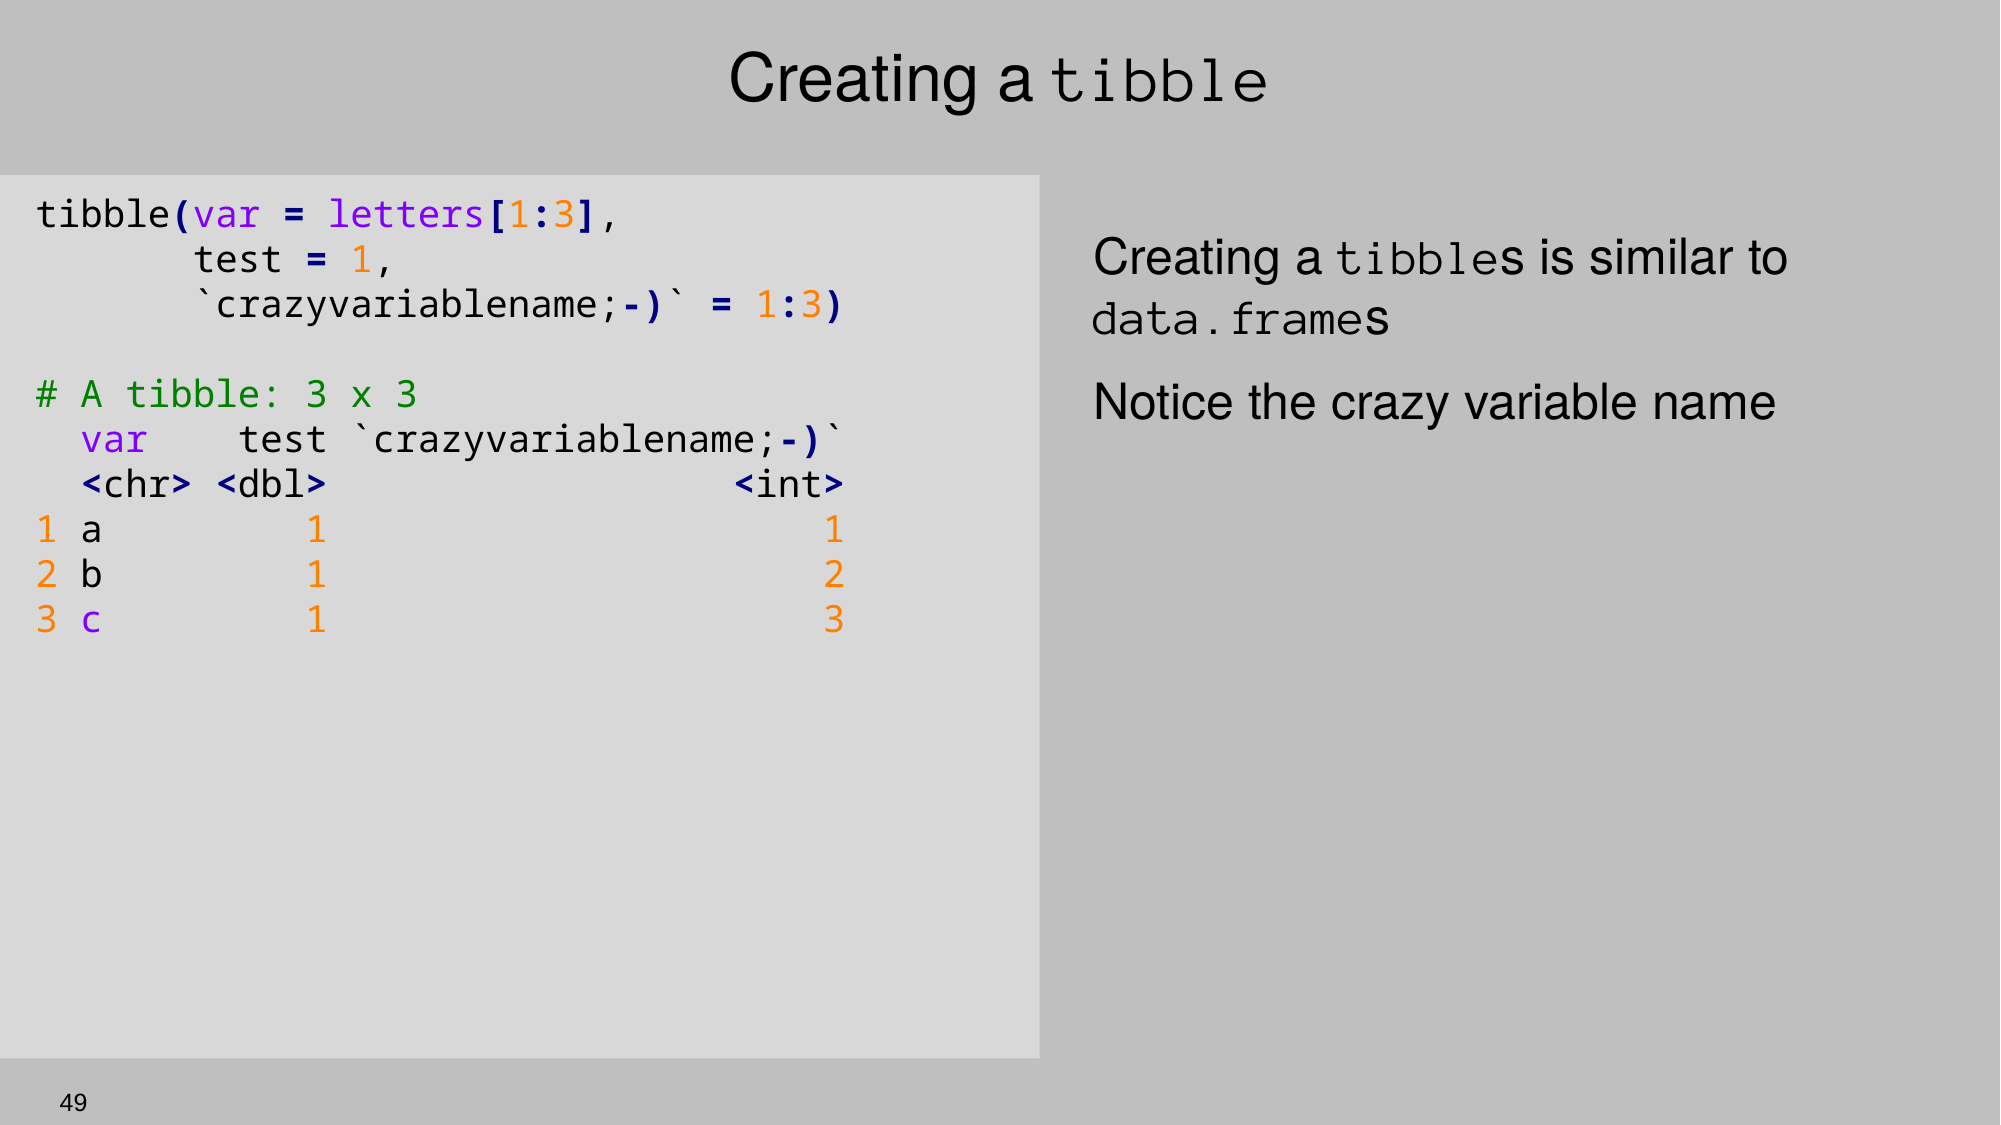

# Creating a tibble
tibble(var = letters[1:3],
       test = 1,
       `crazyvariablename;-)` = 1:3)

# A tibble: 3 x 3
  var    test `crazyvariablename;-)`
  <chr> <dbl>                  <int>
1 a         1                      1
2 b         1                      2
3 c         1                      3
Creating a tibbles is similar to data.frames
Notice the crazy variable name